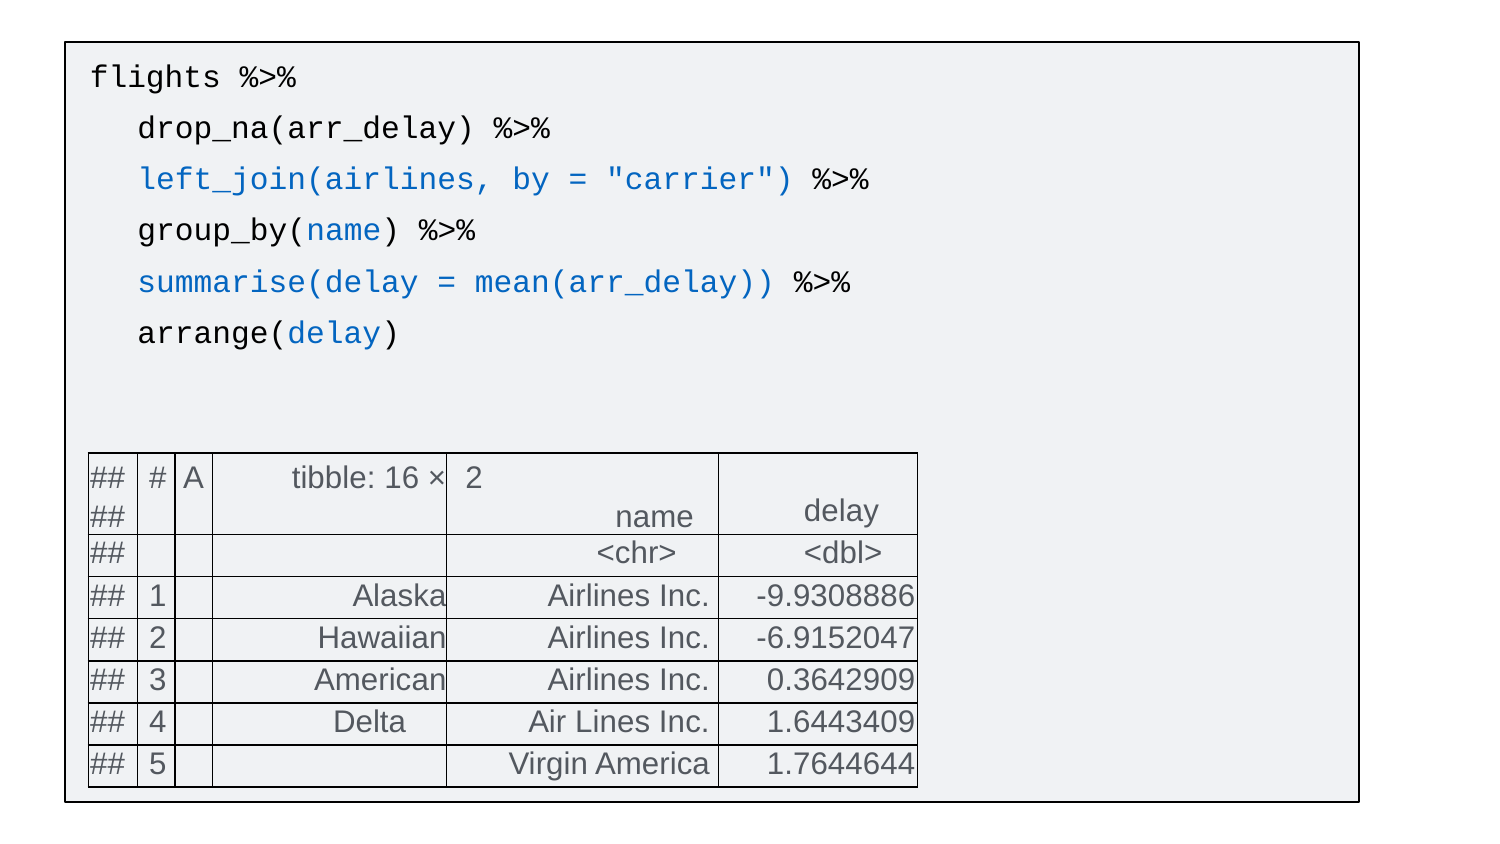

flights %>%  drop_na(arr_delay) %>%
left_join(airlines, by = "carrier") %>%  group_by(name) %>%
summarise(delay = mean(arr_delay)) %>%  arrange(delay)

| ## ## | # | A | tibble: 16 × | 2 name | delay |
| --- | --- | --- | --- | --- | --- |
| ## |  |  |  | <chr> | <dbl> |
| ## | 1 |  | Alaska | Airlines Inc. | -9.9308886 |
| ## | 2 |  | Hawaiian | Airlines Inc. | -6.9152047 |
| ## | 3 |  | American | Airlines Inc. | 0.3642909 |
| ## | 4 |  | Delta | Air Lines Inc. | 1.6443409 |
| ## | 5 |  |  | Virgin America | 1.7644644 |